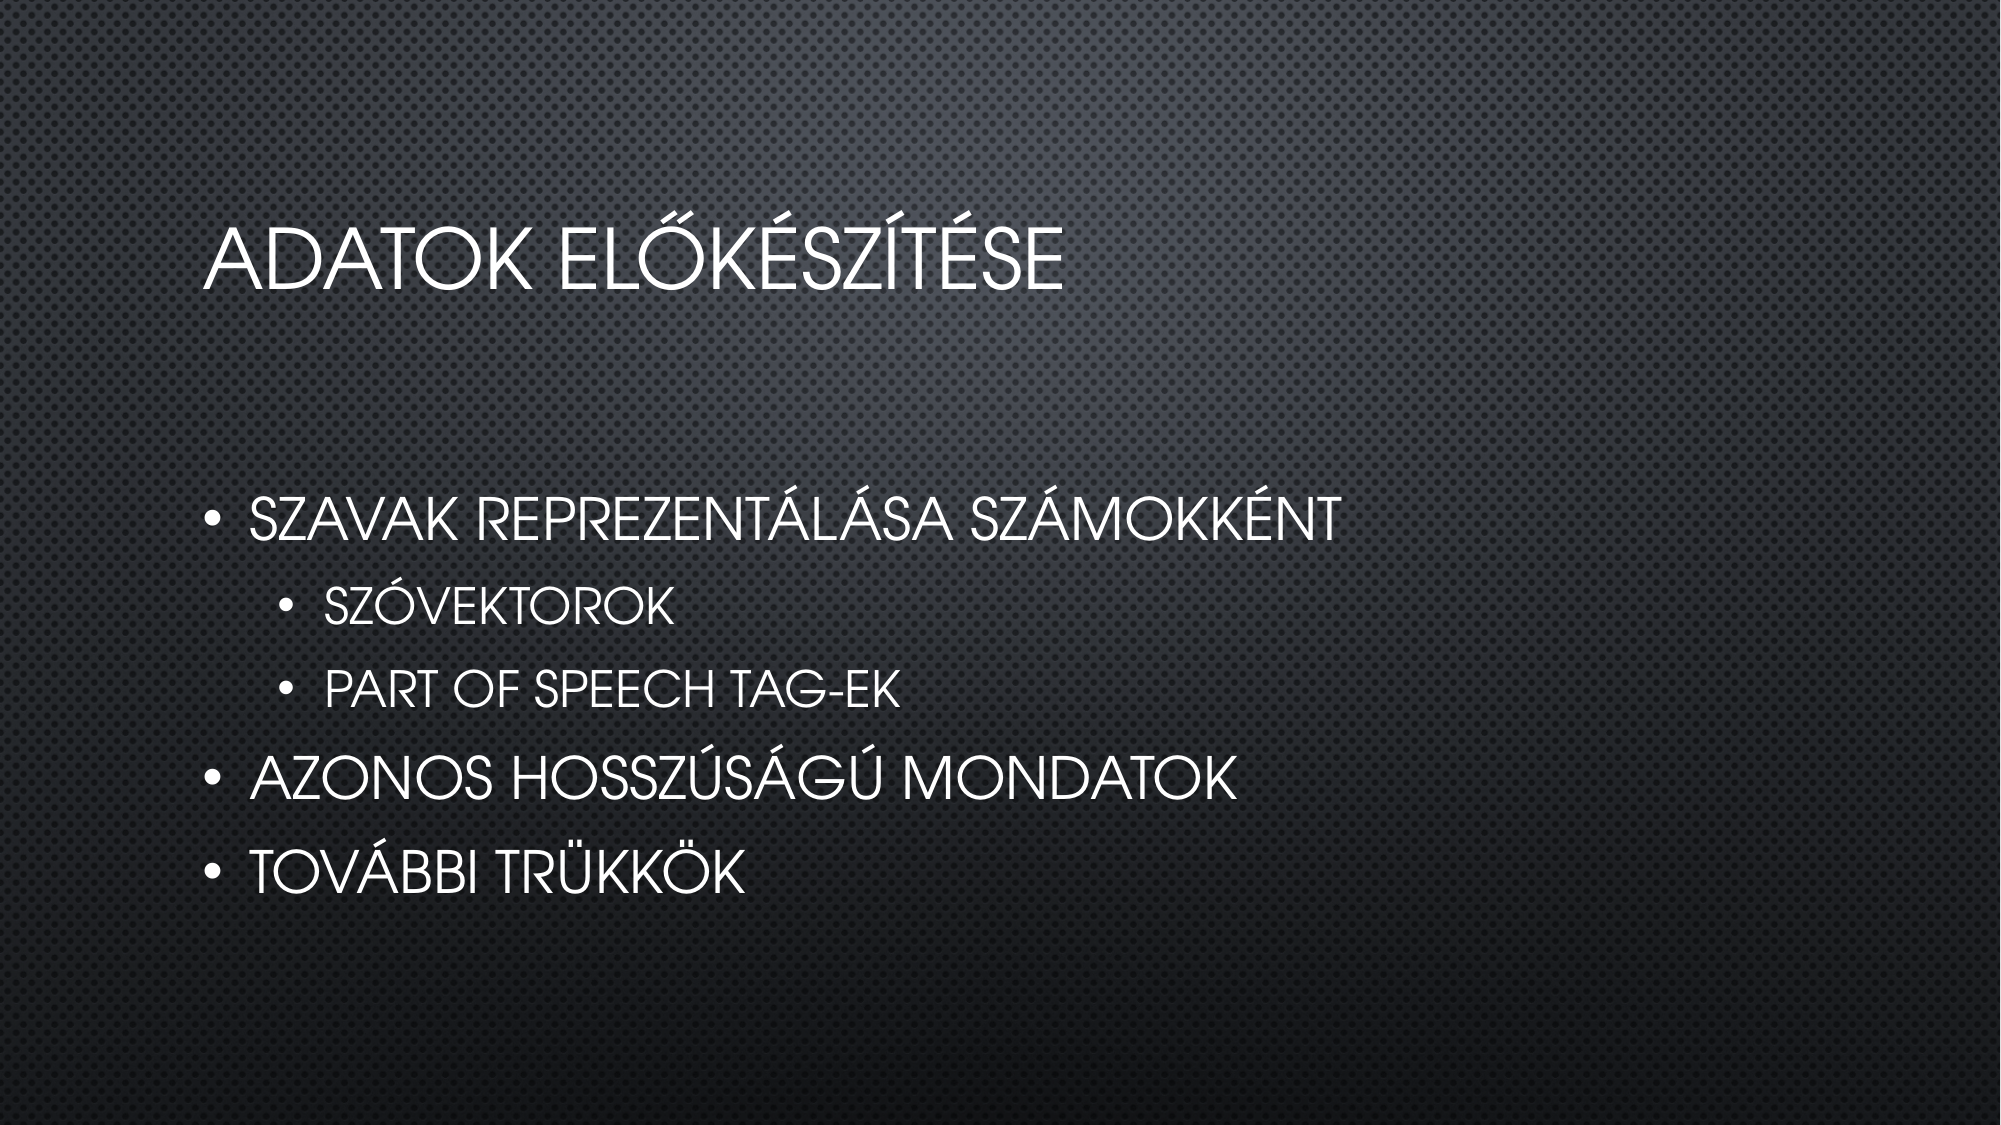

# Adatok előkészítése
Szavak reprezentálása számokként
Szóvektorok
Part of Speech tag-ek
Azonos hosszúságú mondatok
További trükkök